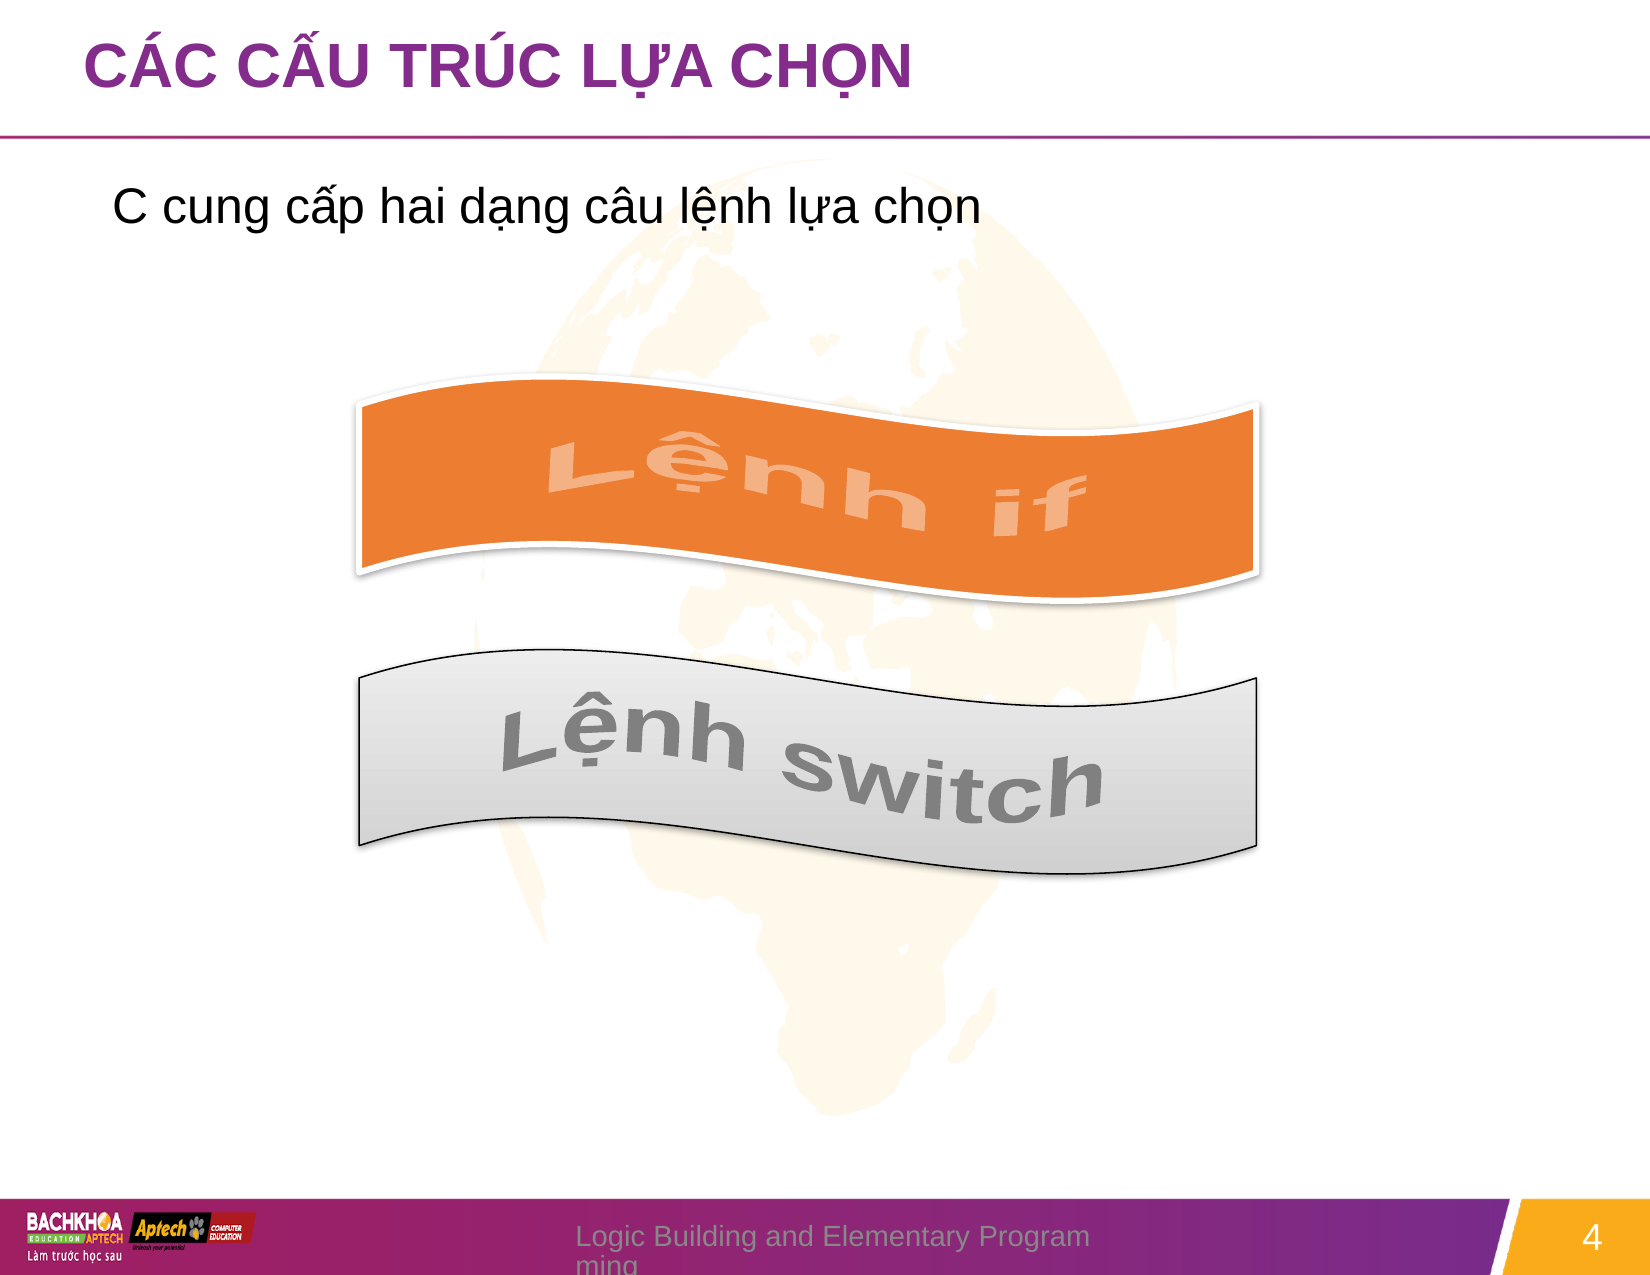

# CÁC CẤU TRÚC LỰA CHỌN
C cung cấp hai dạng câu lệnh lựa chọn

Lệnh if

Lệnh switch
Logic Building and Elementary Programming
4